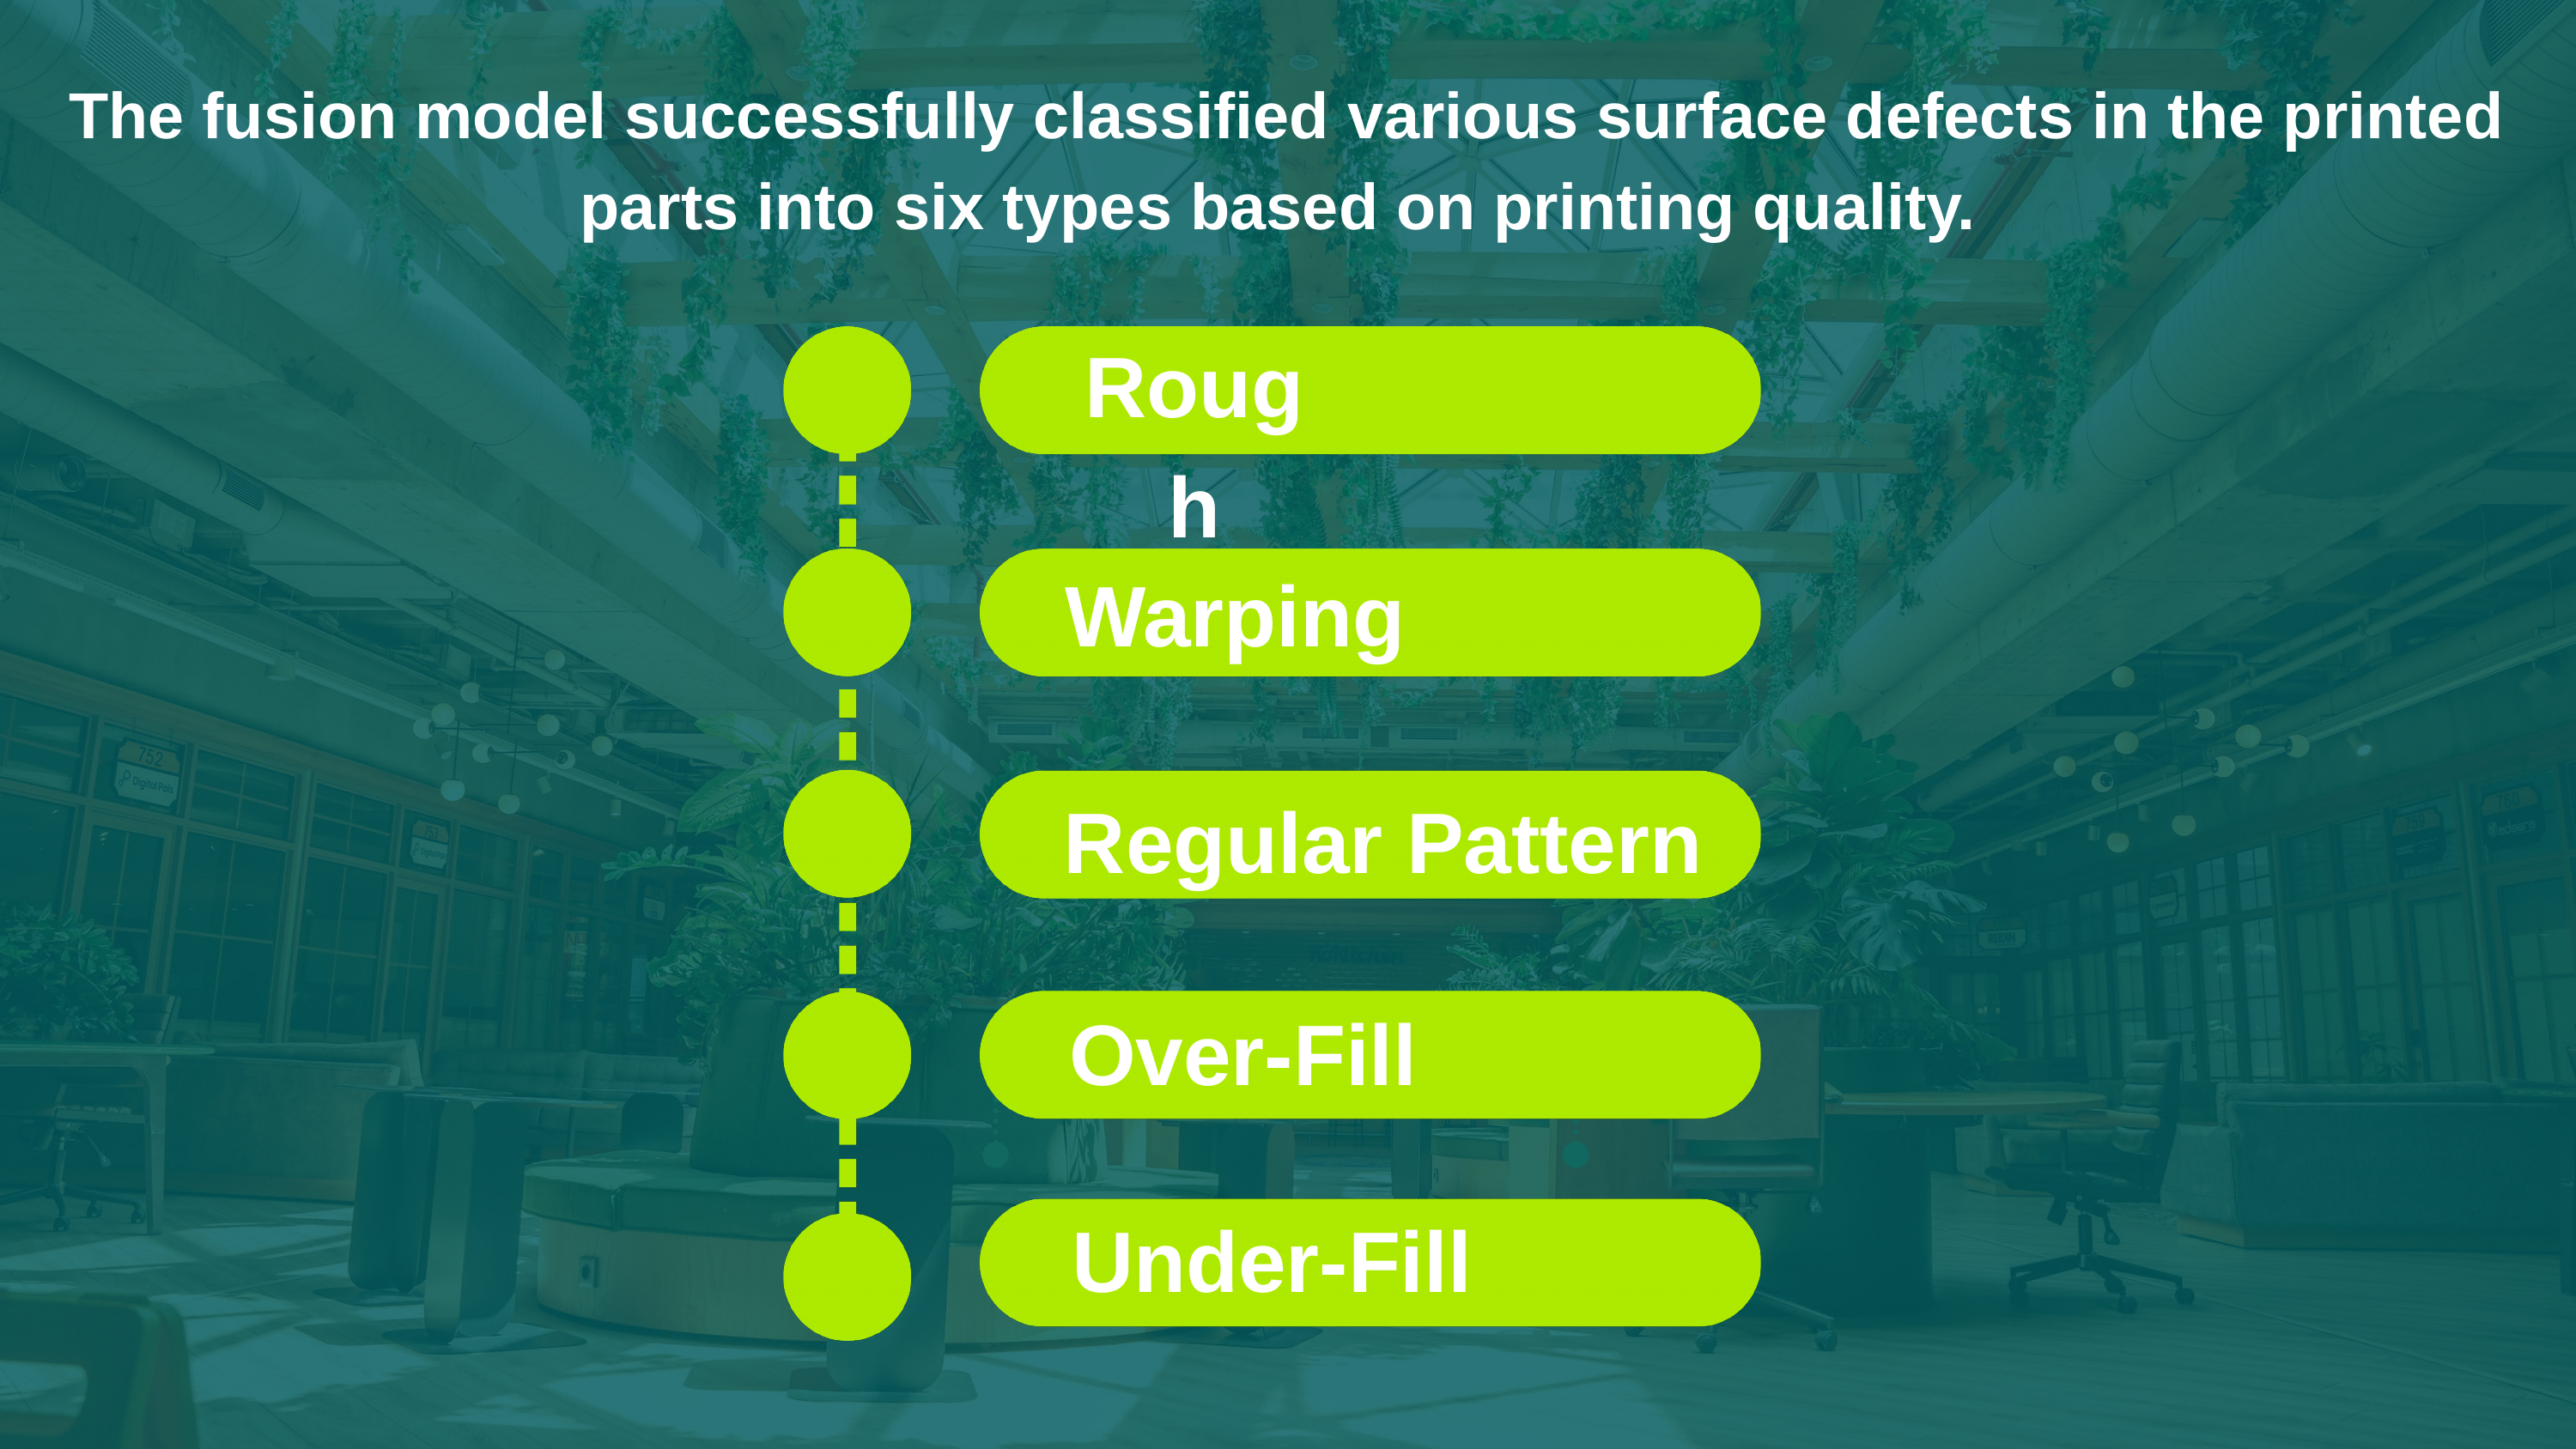

The fusion model successfully classified various surface defects in the printed parts into six types based on printing quality.

Rough

Warping
Regular Pattern
Over-Fill

Under-Fill